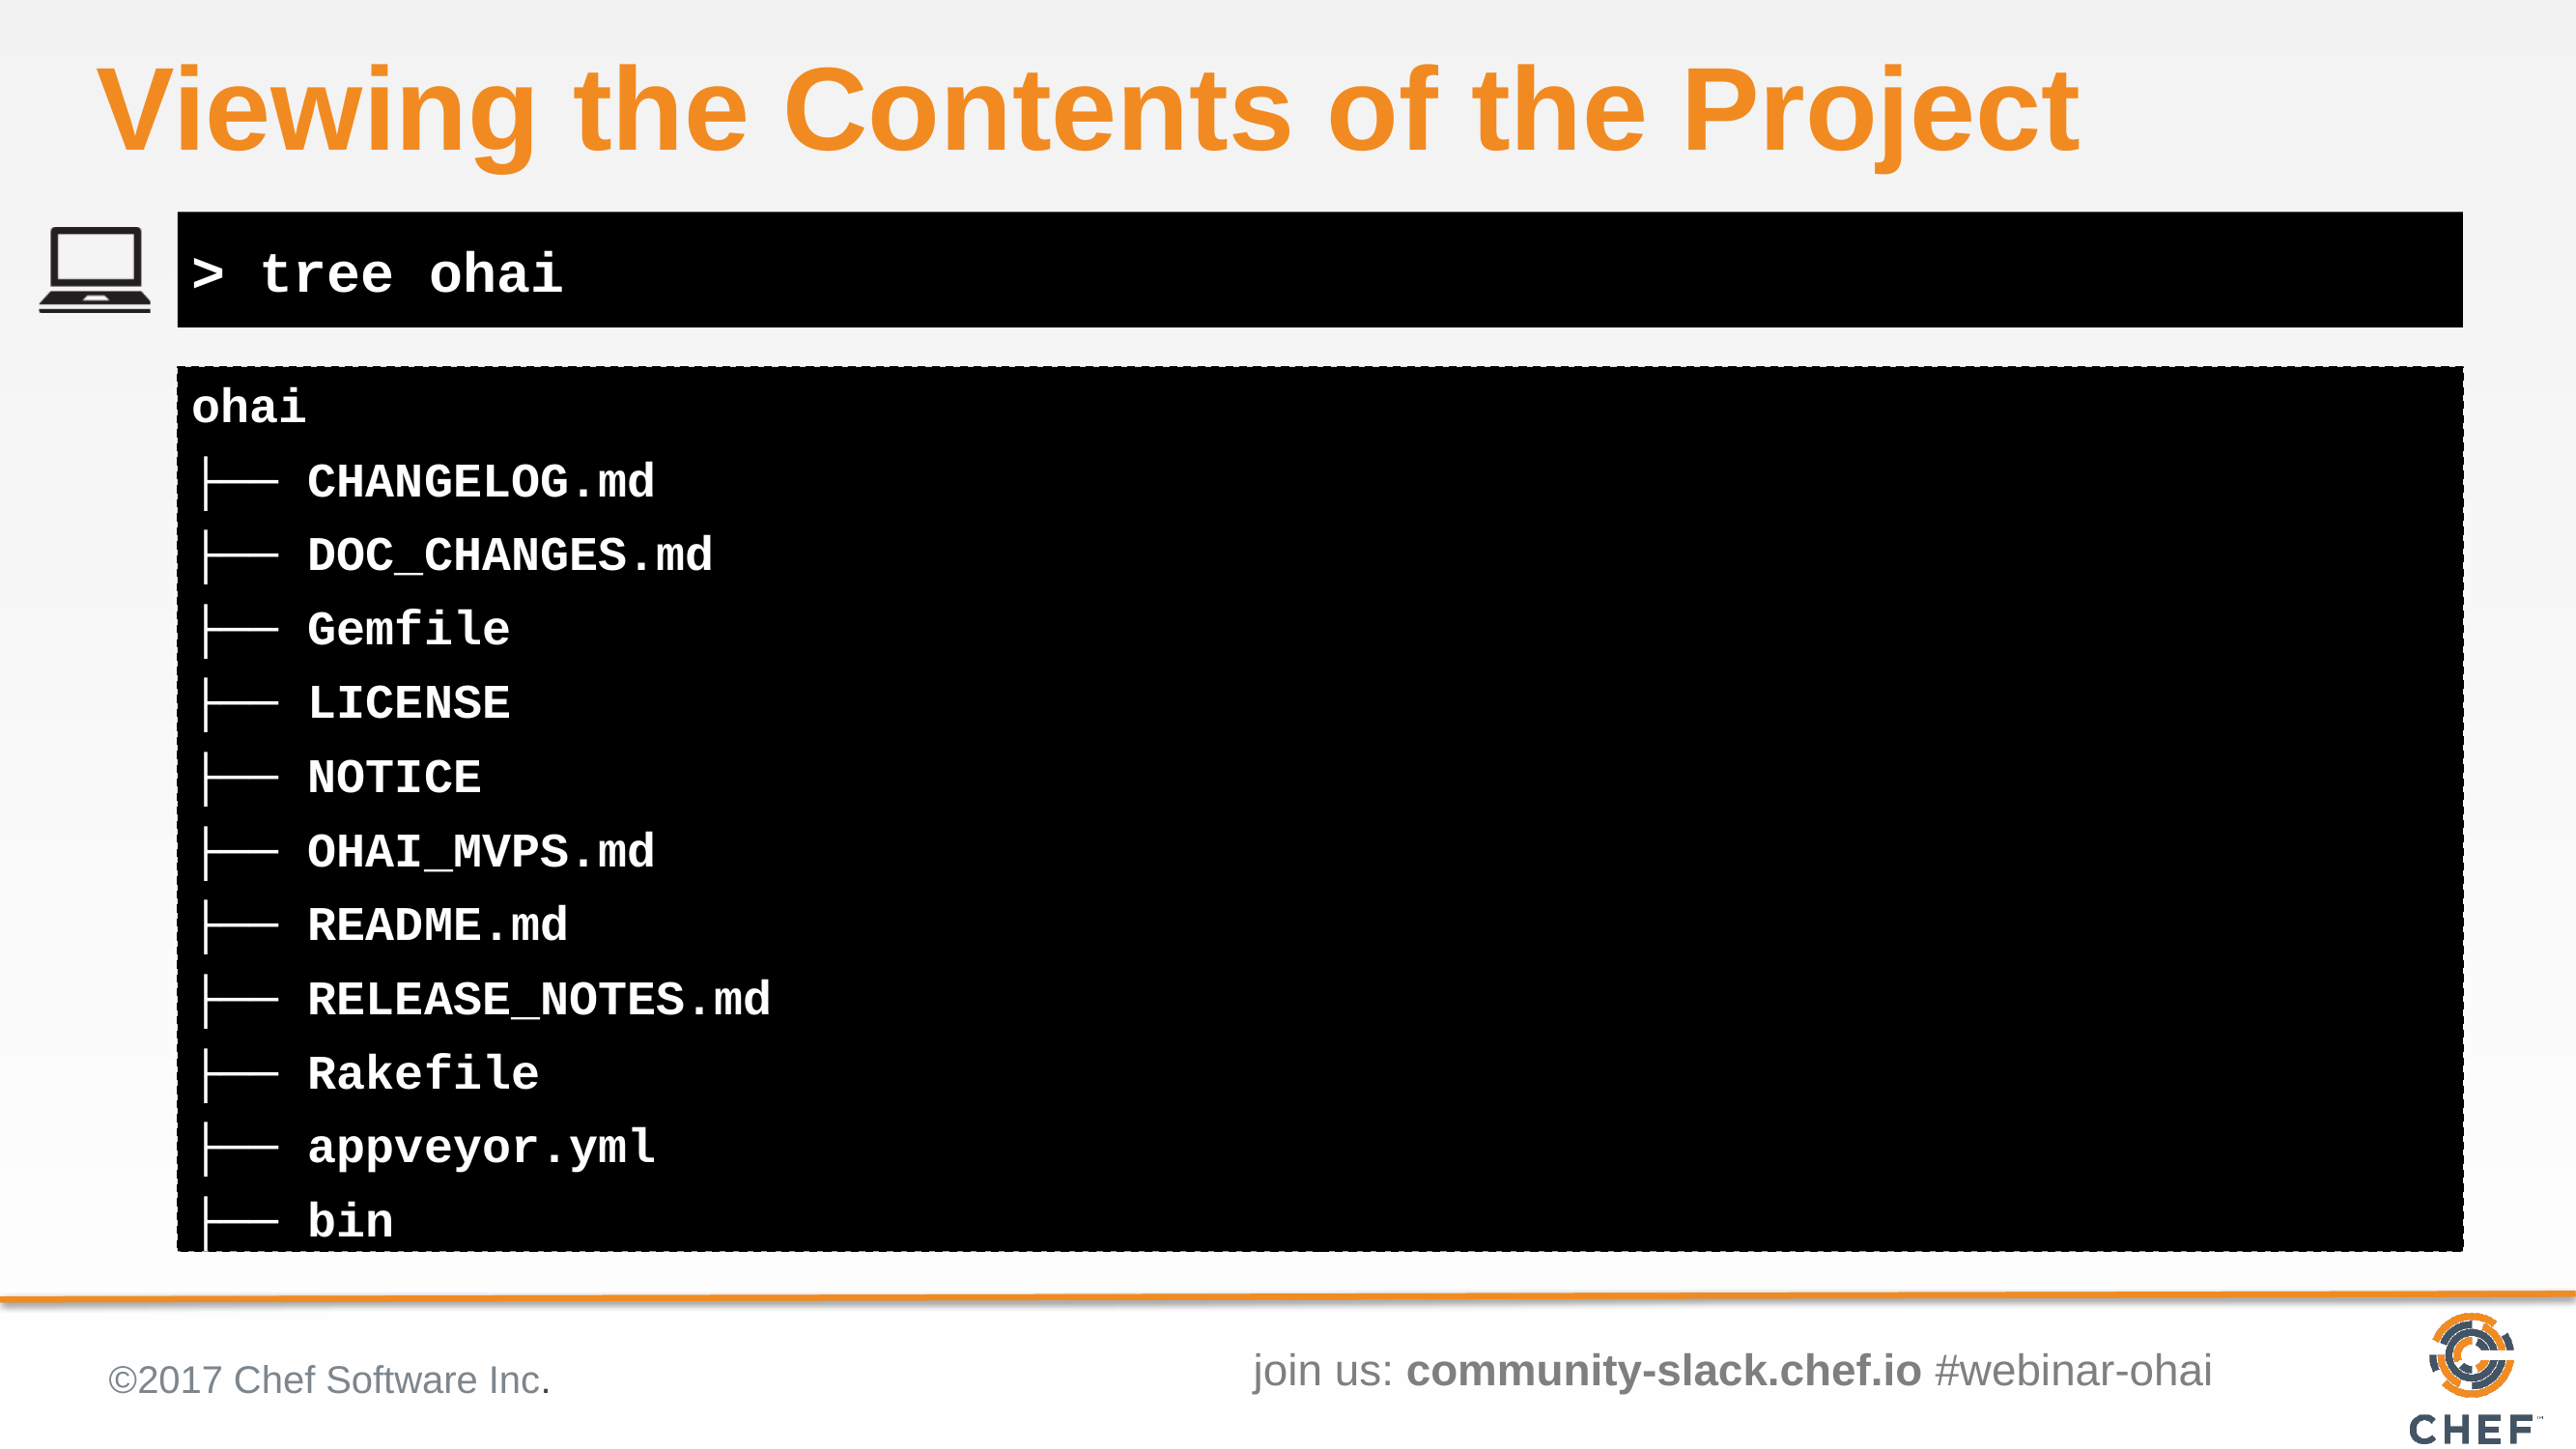

# Viewing the Contents of the Project
> tree ohai
ohai
├── CHANGELOG.md
├── DOC_CHANGES.md
├── Gemfile
├── LICENSE
├── NOTICE
├── OHAI_MVPS.md
├── README.md
├── RELEASE_NOTES.md
├── Rakefile
├── appveyor.yml
├── bin